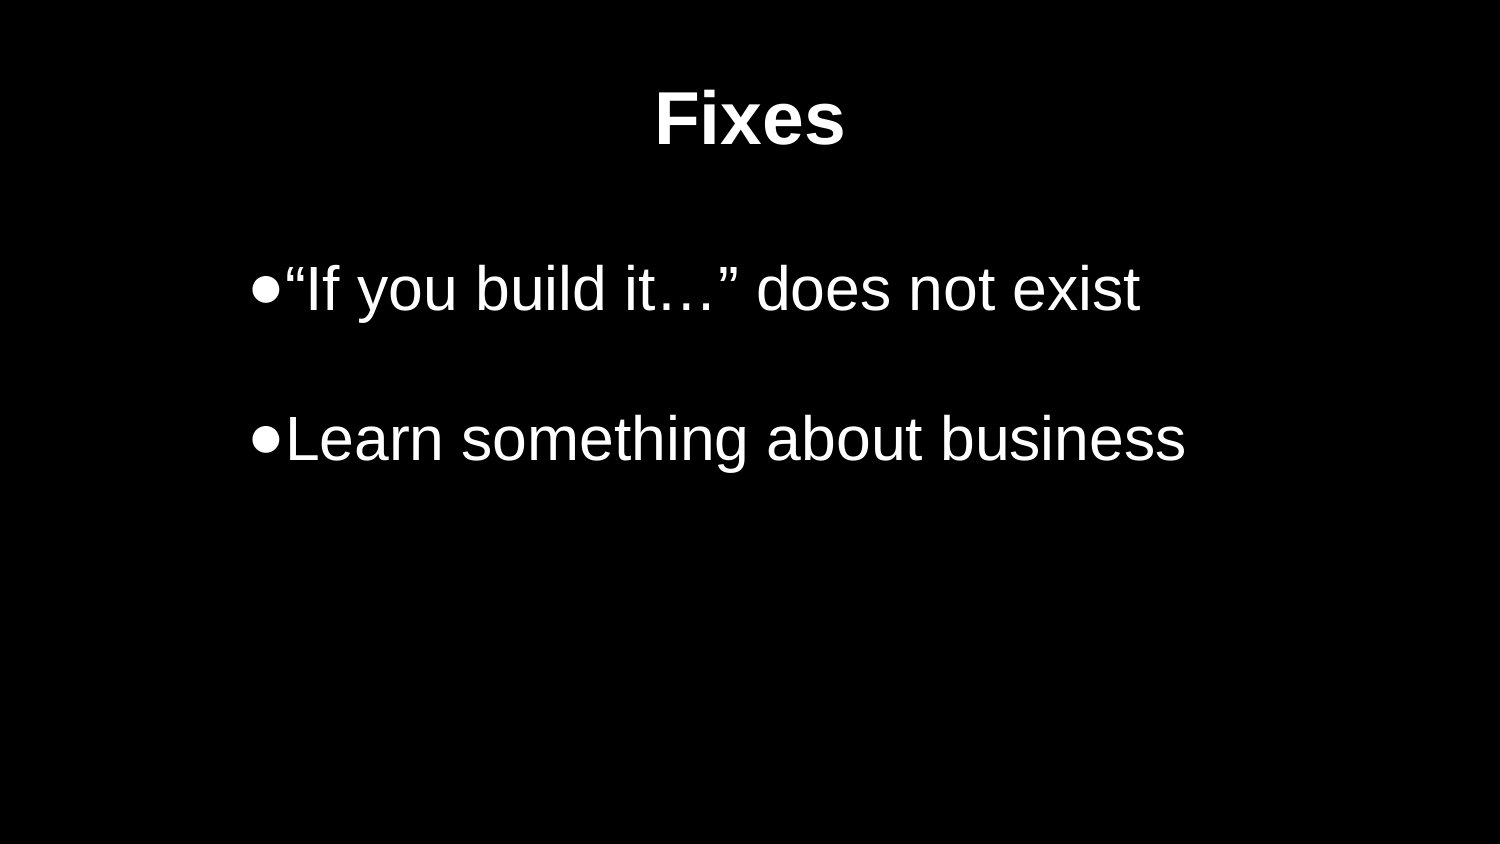

Fixes
“If you build it…” does not exist

Learn something about business